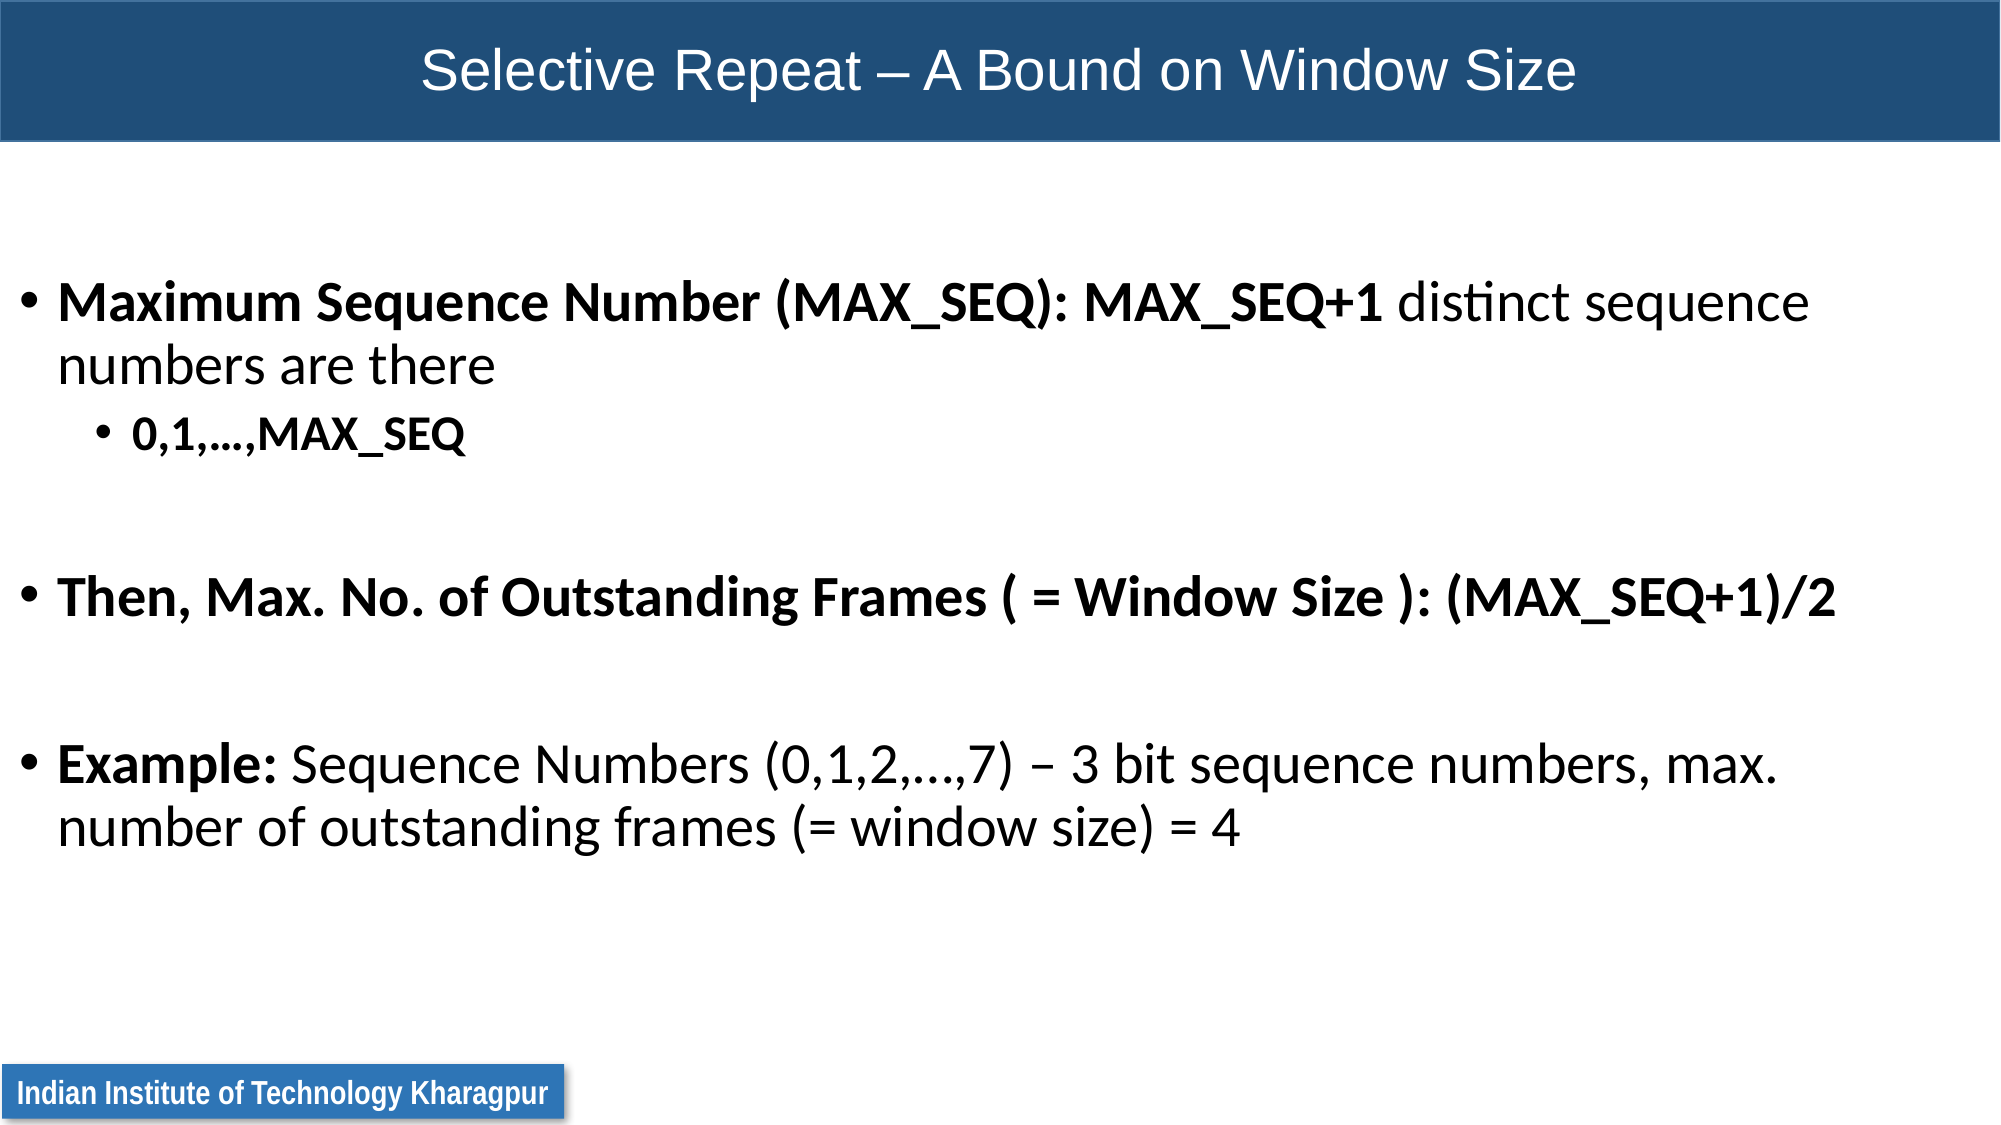

# Selective Repeat – A Bound on Window Size

Maximum Sequence Number (MAX_SEQ): MAX_SEQ+1 distinct sequence numbers are there
0,1,…,MAX_SEQ

Then, Max. No. of Outstanding Frames ( = Window Size ): (MAX_SEQ+1)/2

Example: Sequence Numbers (0,1,2,…,7) – 3 bit sequence numbers, max. number of outstanding frames (= window size) = 4